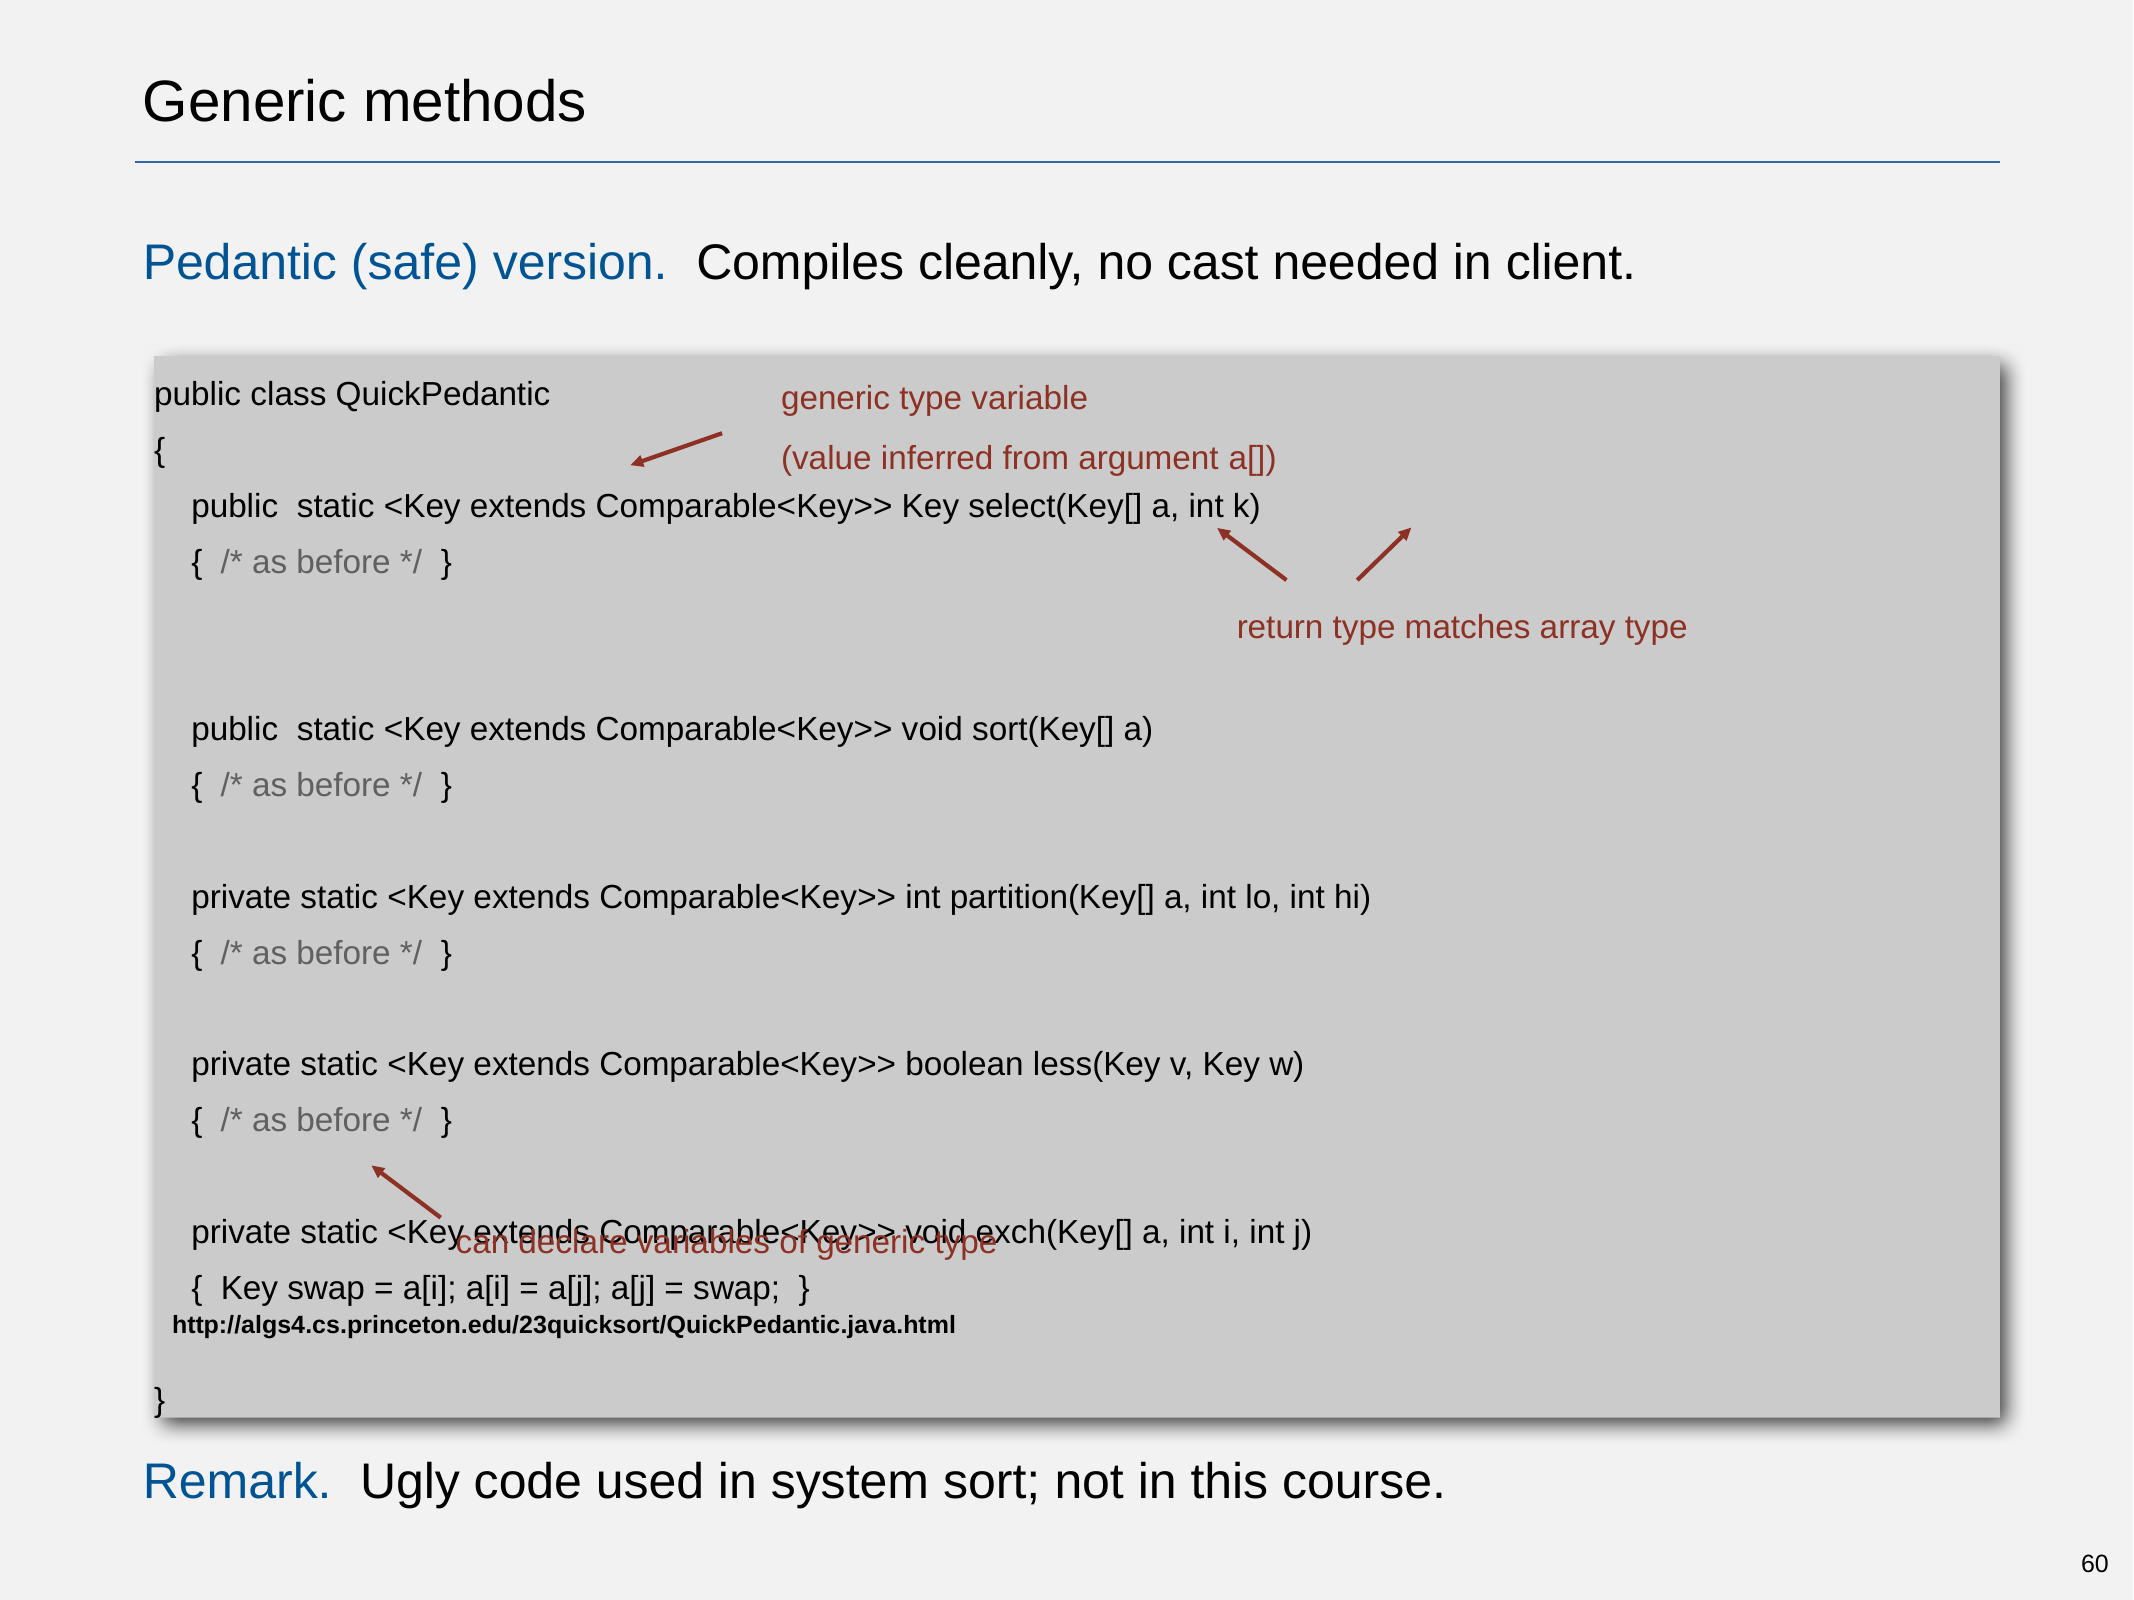

# Generic methods
Pedantic (safe) version.  Compiles cleanly, no cast needed in client.

Remark.  Ugly code used in system sort; not in this course.
public class QuickPedantic
{
    public  static <Key extends Comparable<Key>> Key select(Key[] a, int k)
    {  /* as before */  }

    public  static <Key extends Comparable<Key>> void sort(Key[] a)
    {  /* as before */  }

    private static <Key extends Comparable<Key>> int partition(Key[] a, int lo, int hi)
    {  /* as before */  }

    private static <Key extends Comparable<Key>> boolean less(Key v, Key w)
    {  /* as before */  }

    private static <Key extends Comparable<Key>> void exch(Key[] a, int i, int j)
    {  Key swap = a[i]; a[i] = a[j]; a[j] = swap;  }

}
generic type variable
(value inferred from argument a[])

return type matches array type

can declare variables of generic type
http://algs4.cs.princeton.edu/23quicksort/QuickPedantic.java.html
60